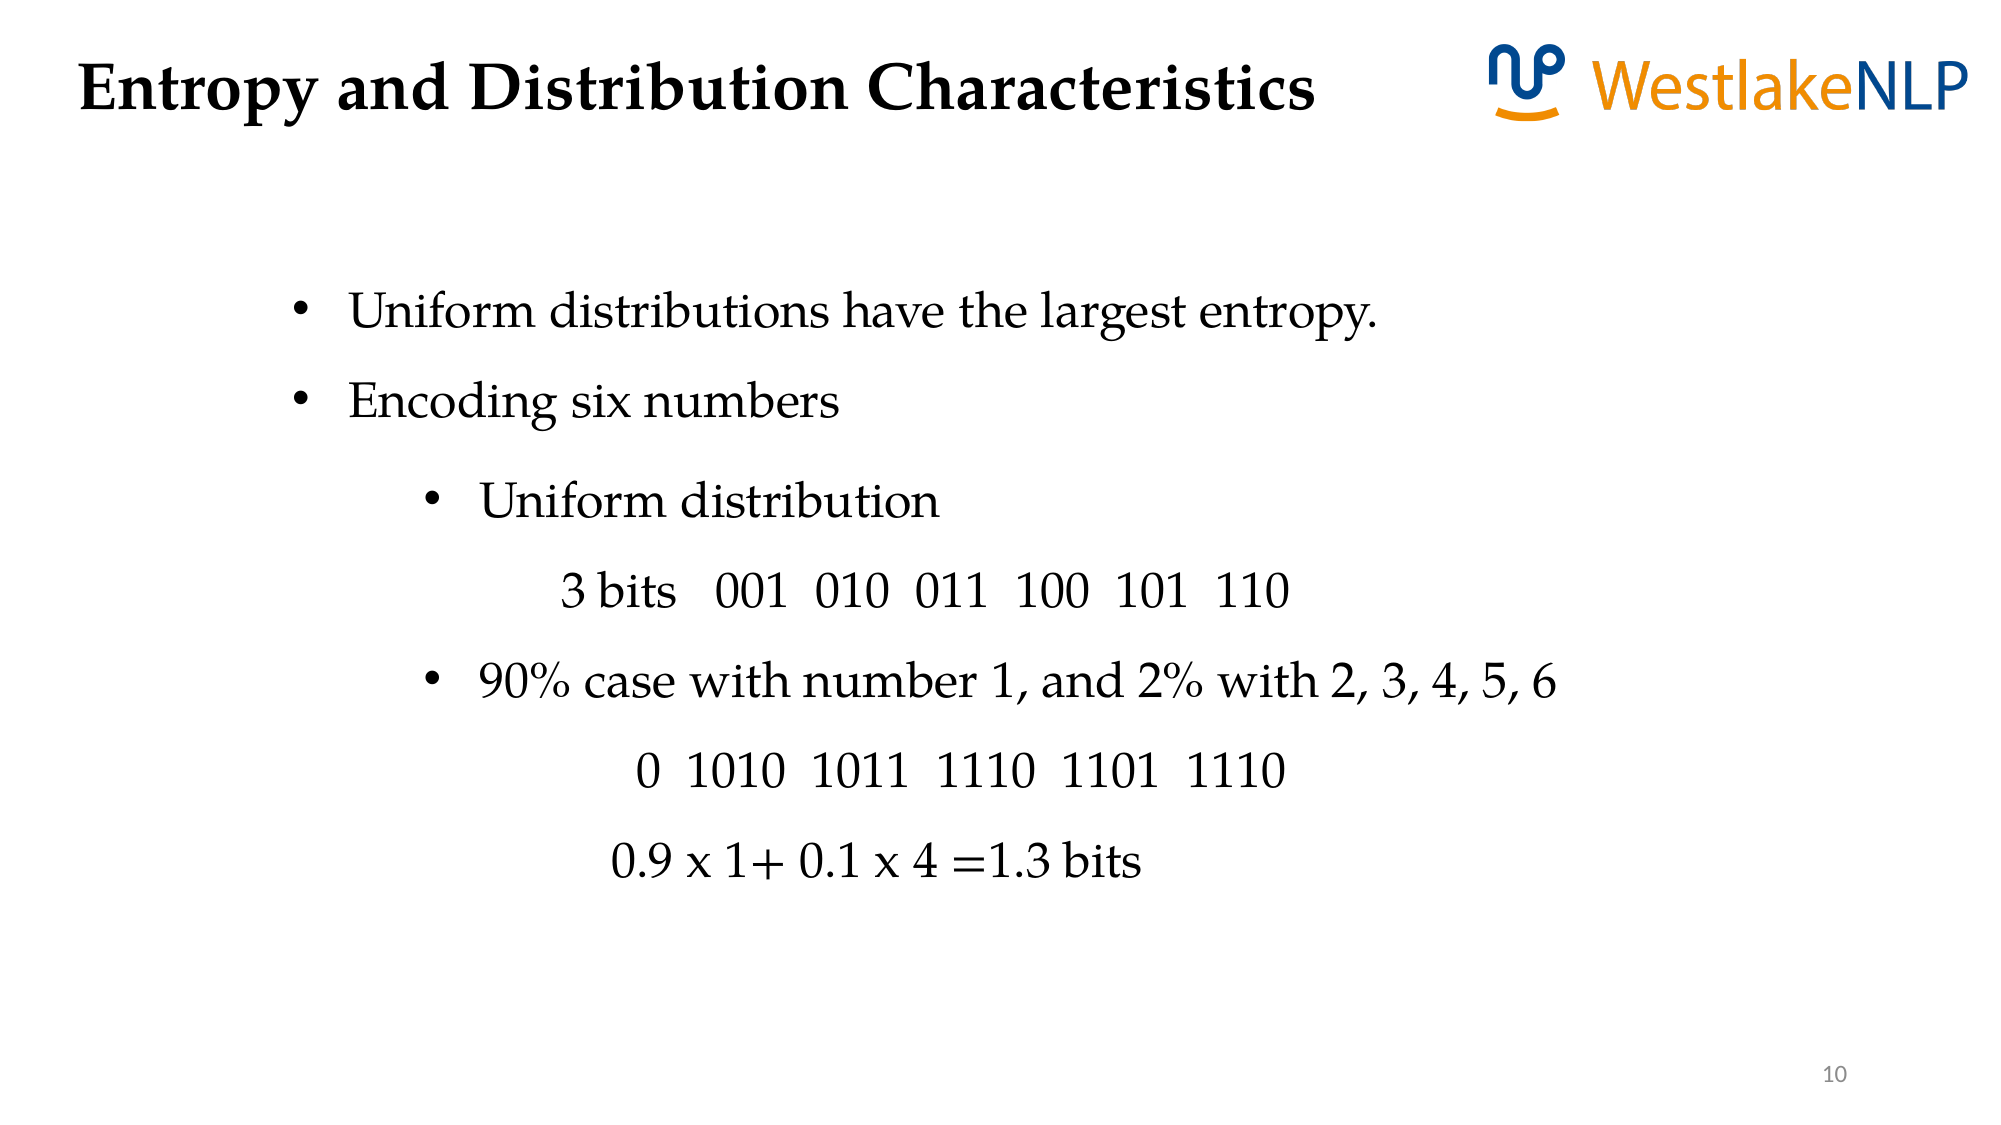

Entropy and Distribution Characteristics
Uniform distributions have the largest entropy.
Encoding six numbers
Uniform distribution
     3 bits   001  010  011  100  101  110
90% case with number 1, and 2% with 2, 3, 4, 5, 6
     	     0  1010  1011  1110  1101  1110
         0.9 x 1+ 0.1 x 4 =1.3 bits

10